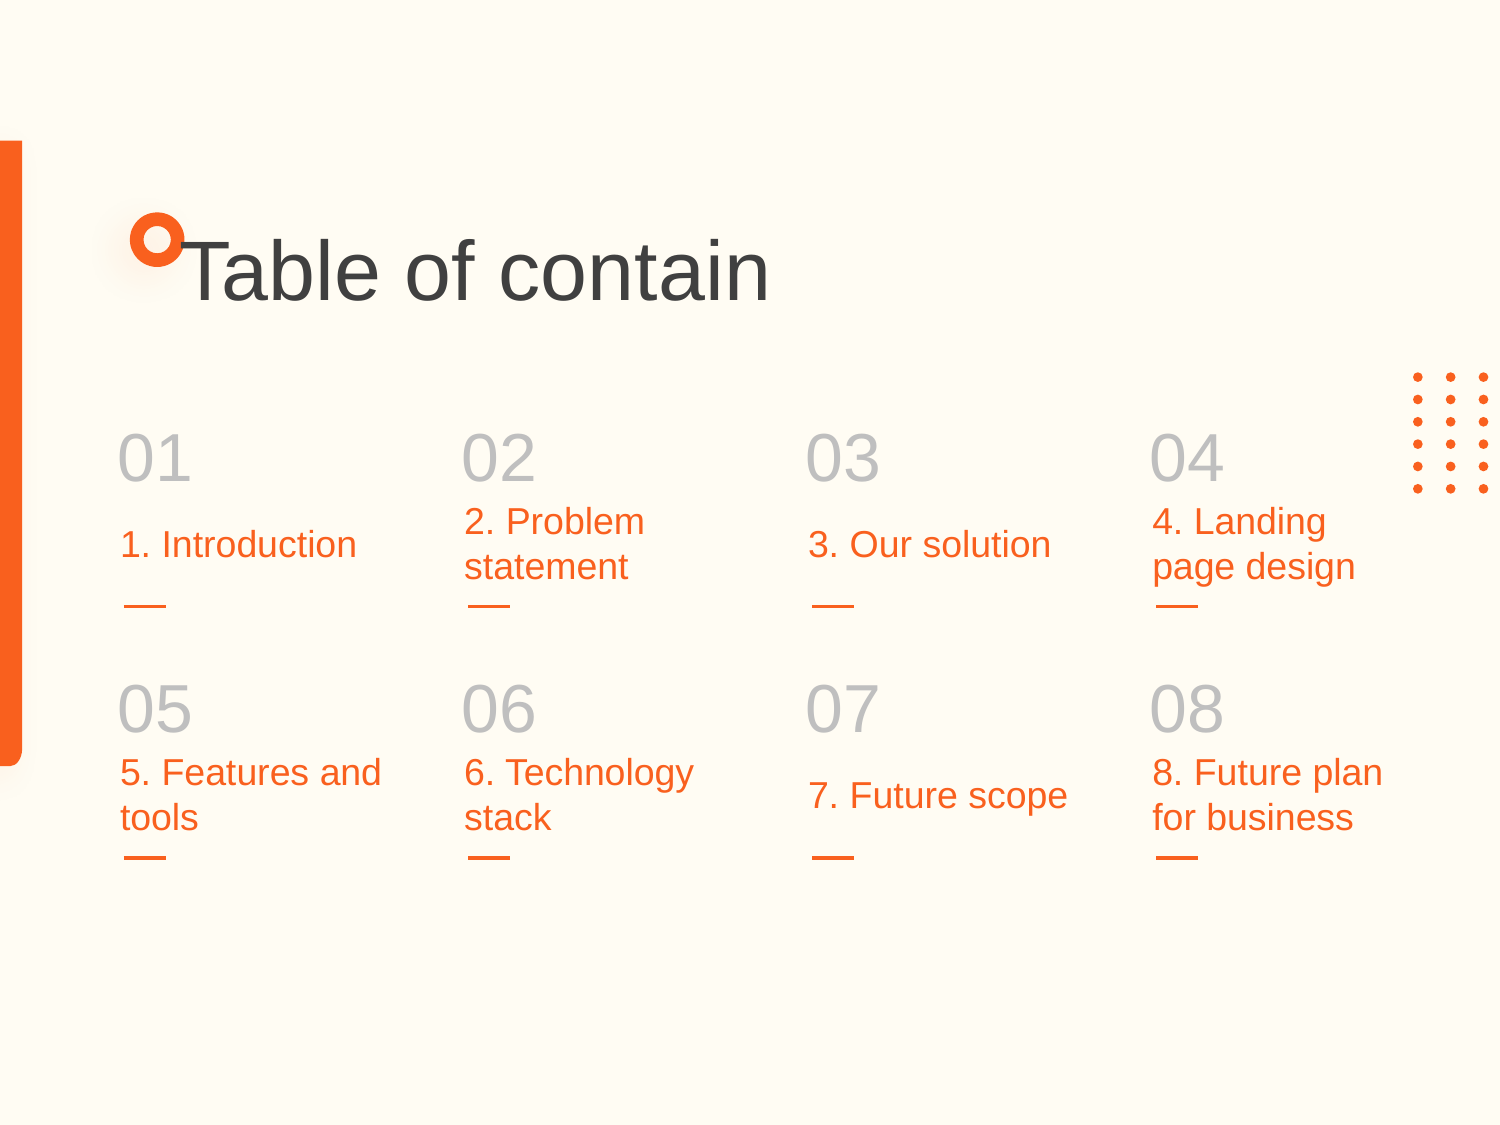

Table of contain
01
02
03
04
1. Introduction
2. Problem statement
3. Our solution
4. Landing page design
05
06
07
08
5. Features and tools
6. Technology stack
7. Future scope
8. Future plan for business